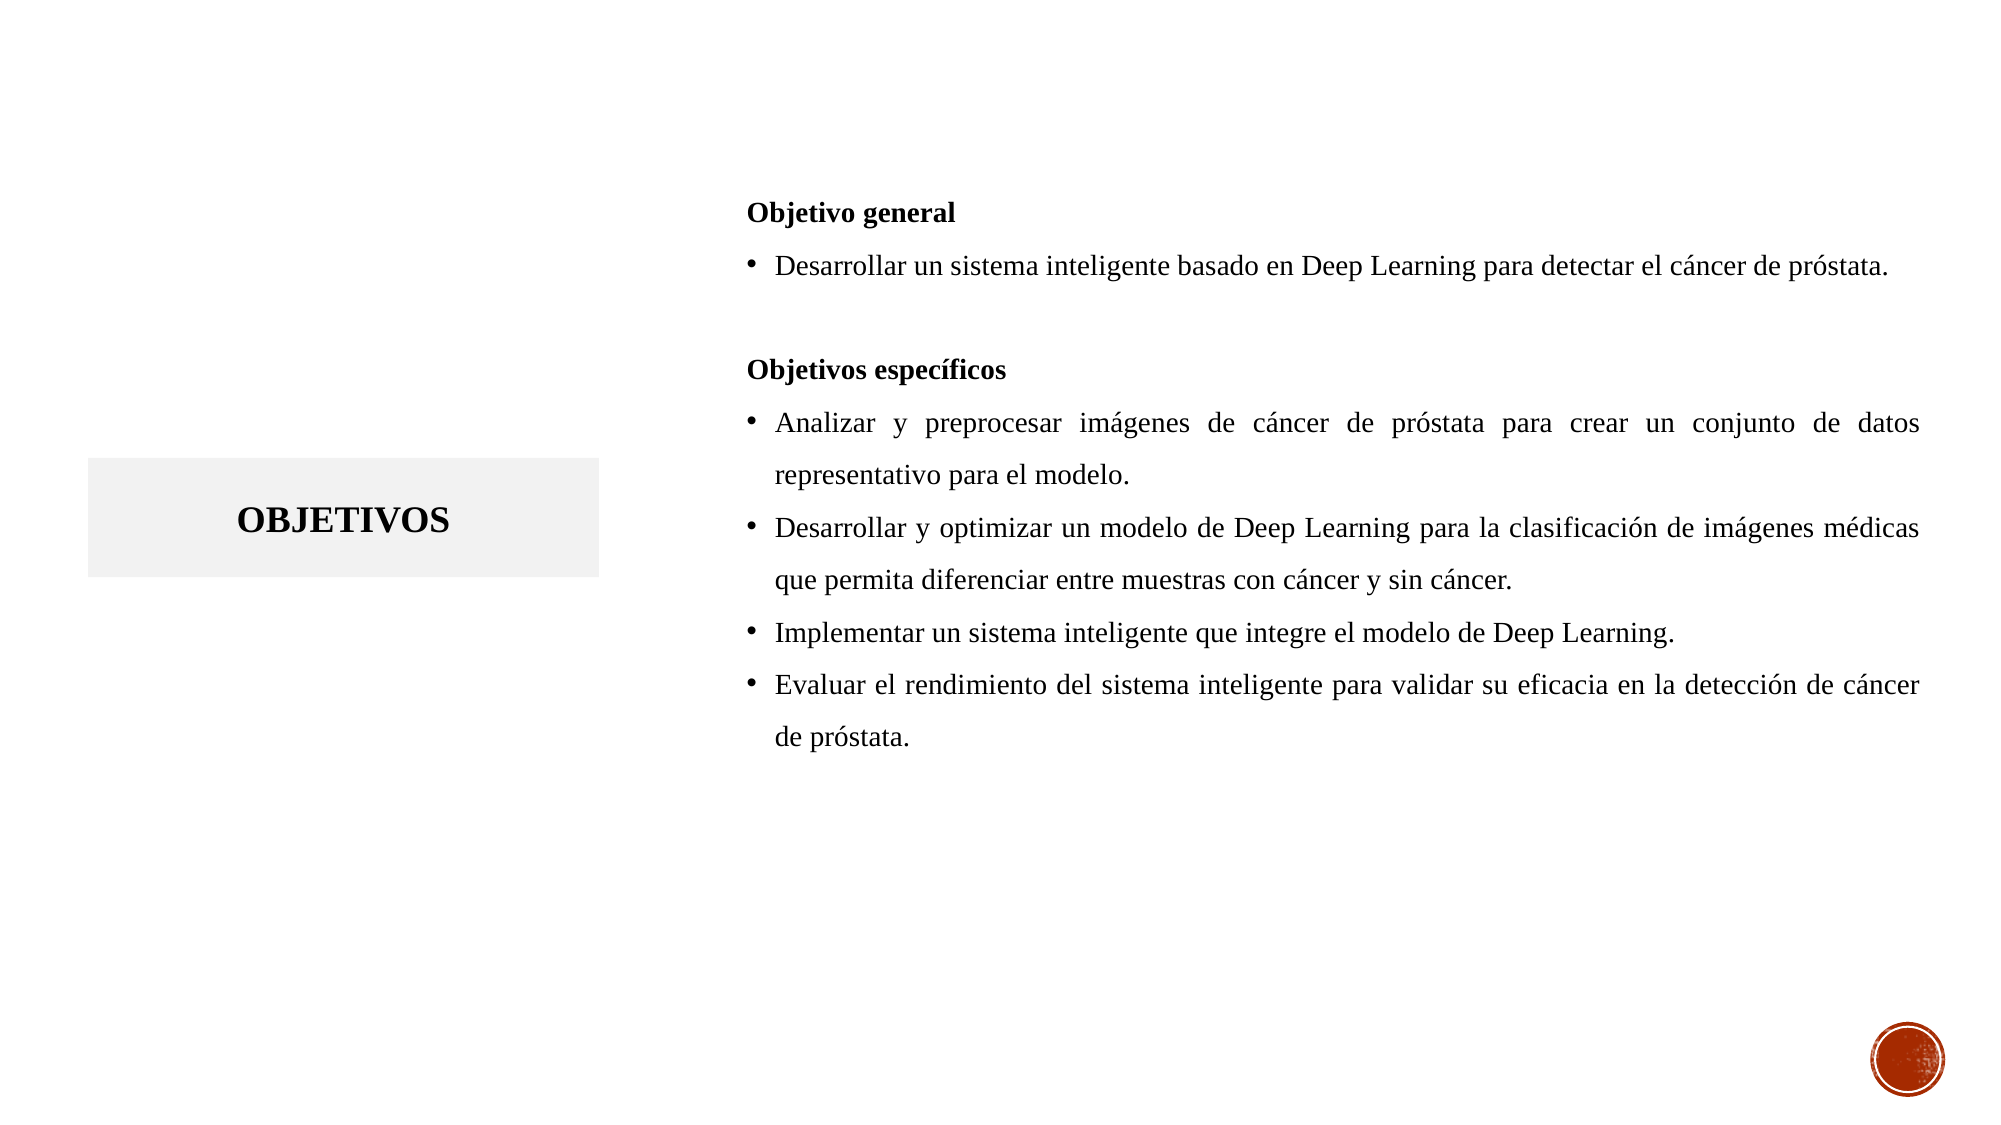

Objetivo general
Desarrollar un sistema inteligente basado en Deep Learning para detectar el cáncer de próstata.

Objetivos específicos
Analizar y preprocesar imágenes de cáncer de próstata para crear un conjunto de datos representativo para el modelo.
Desarrollar y optimizar un modelo de Deep Learning para la clasificación de imágenes médicas que permita diferenciar entre muestras con cáncer y sin cáncer.
Implementar un sistema inteligente que integre el modelo de Deep Learning.
Evaluar el rendimiento del sistema inteligente para validar su eficacia en la detección de cáncer de próstata.
OBJETIVOS